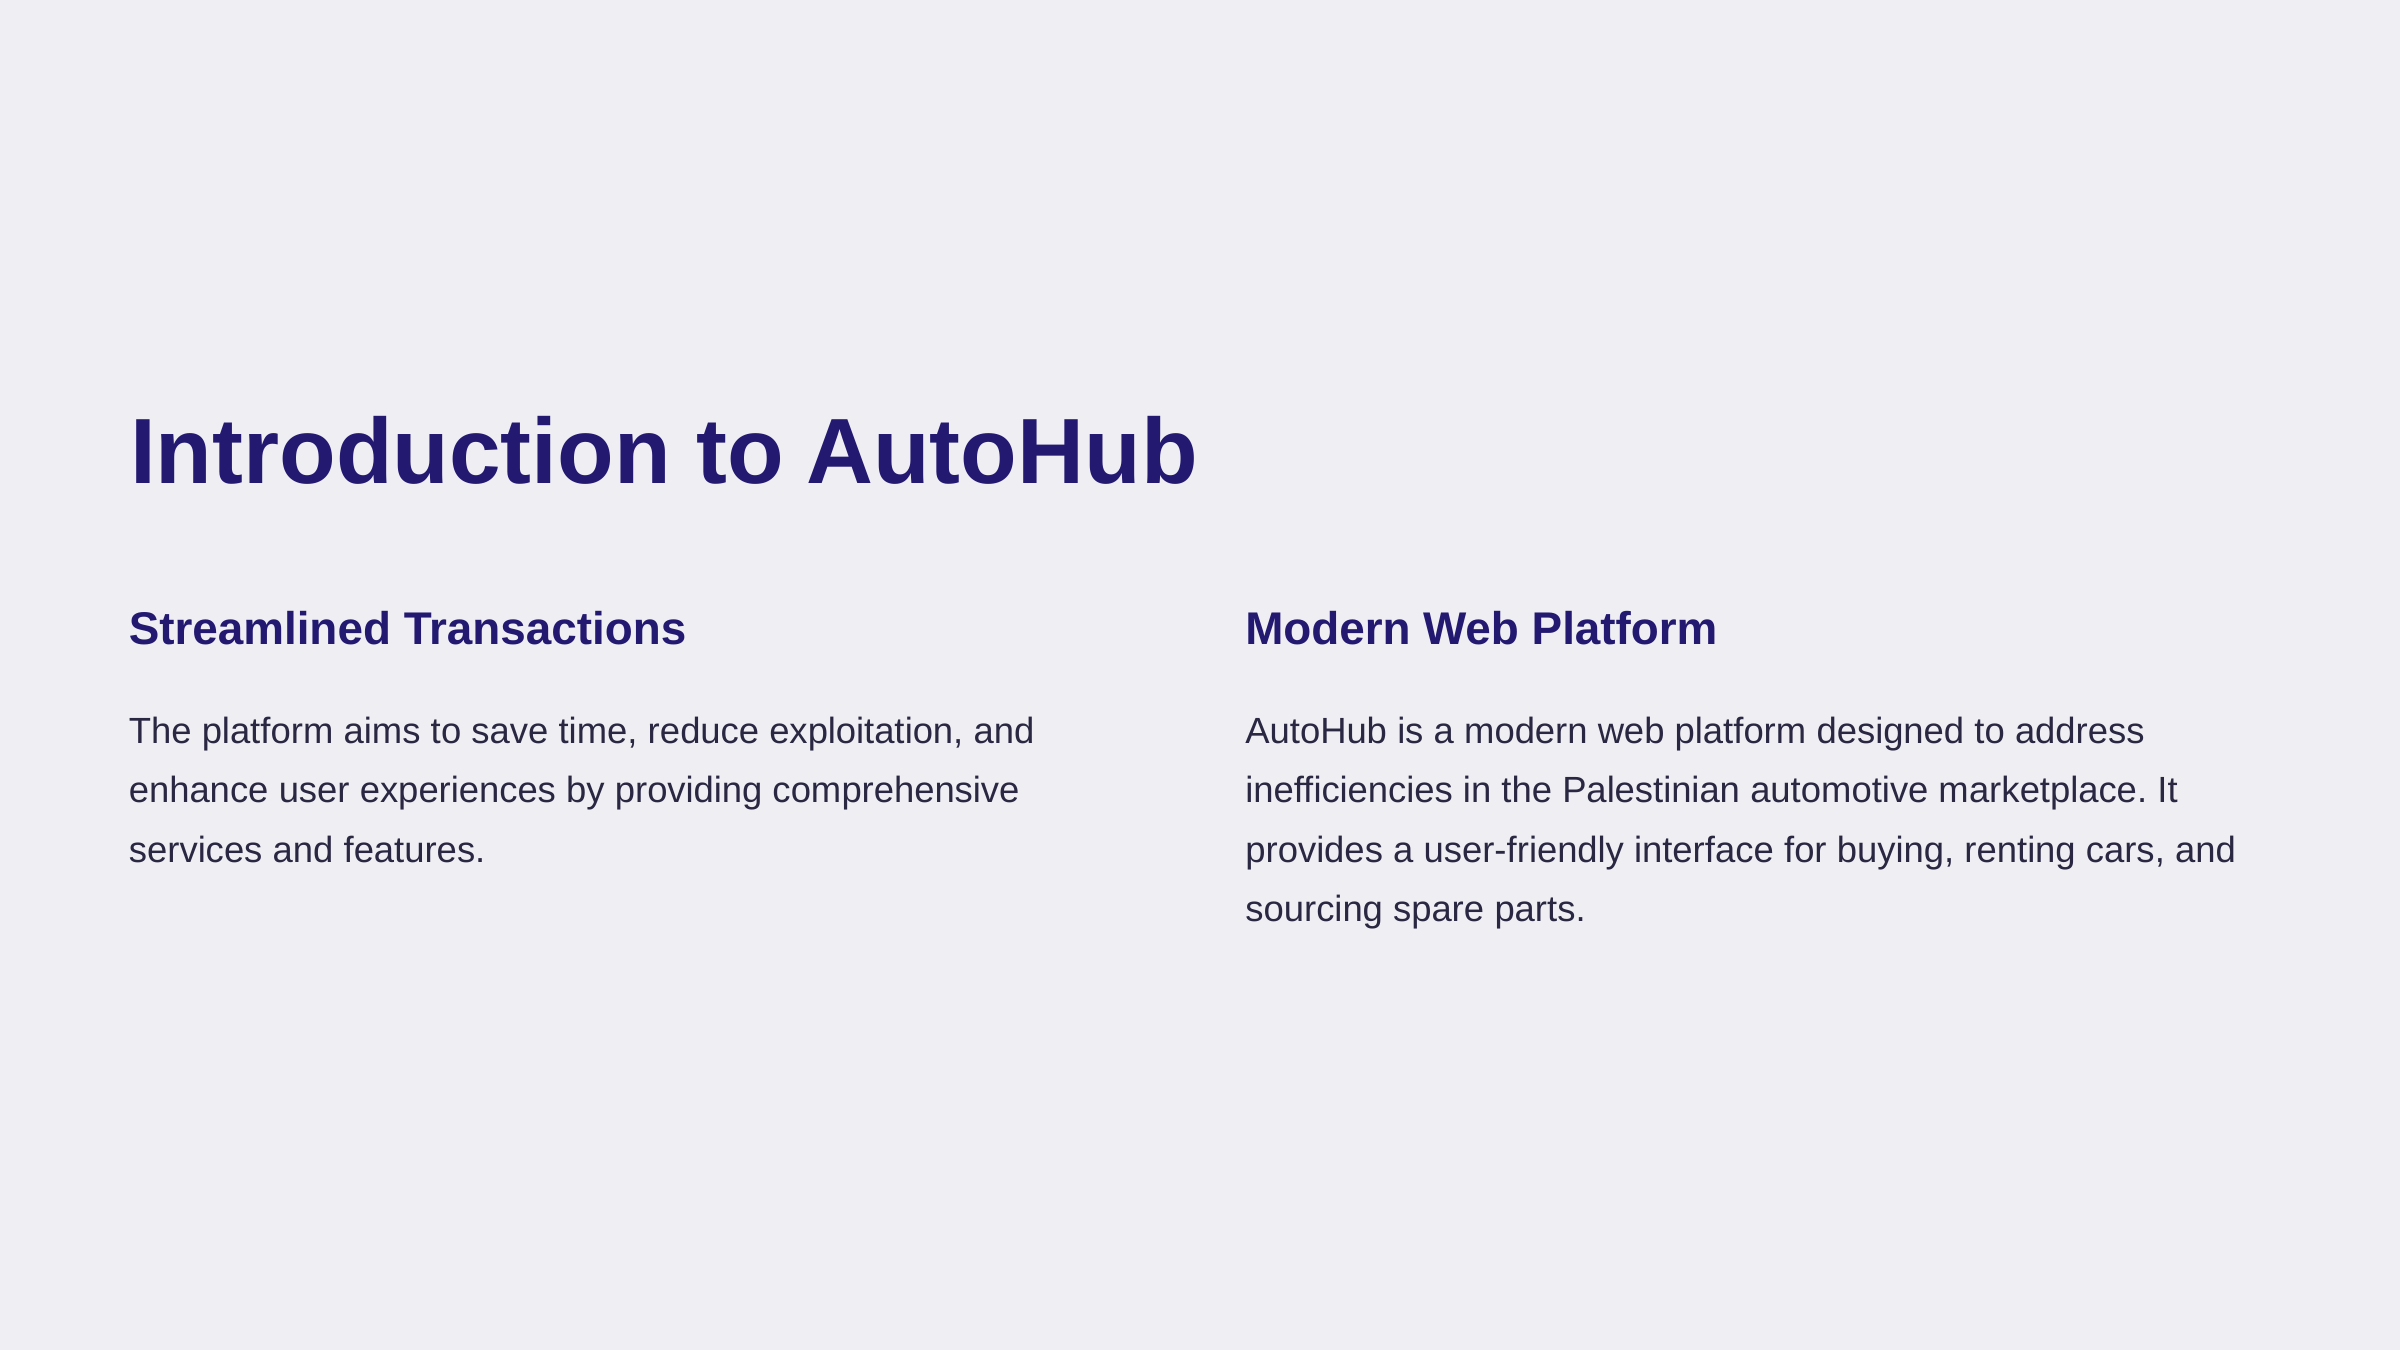

Introduction to AutoHub
Streamlined Transactions
Modern Web Platform
The platform aims to save time, reduce exploitation, and enhance user experiences by providing comprehensive services and features.
AutoHub is a modern web platform designed to address inefficiencies in the Palestinian automotive marketplace. It provides a user-friendly interface for buying, renting cars, and sourcing spare parts.